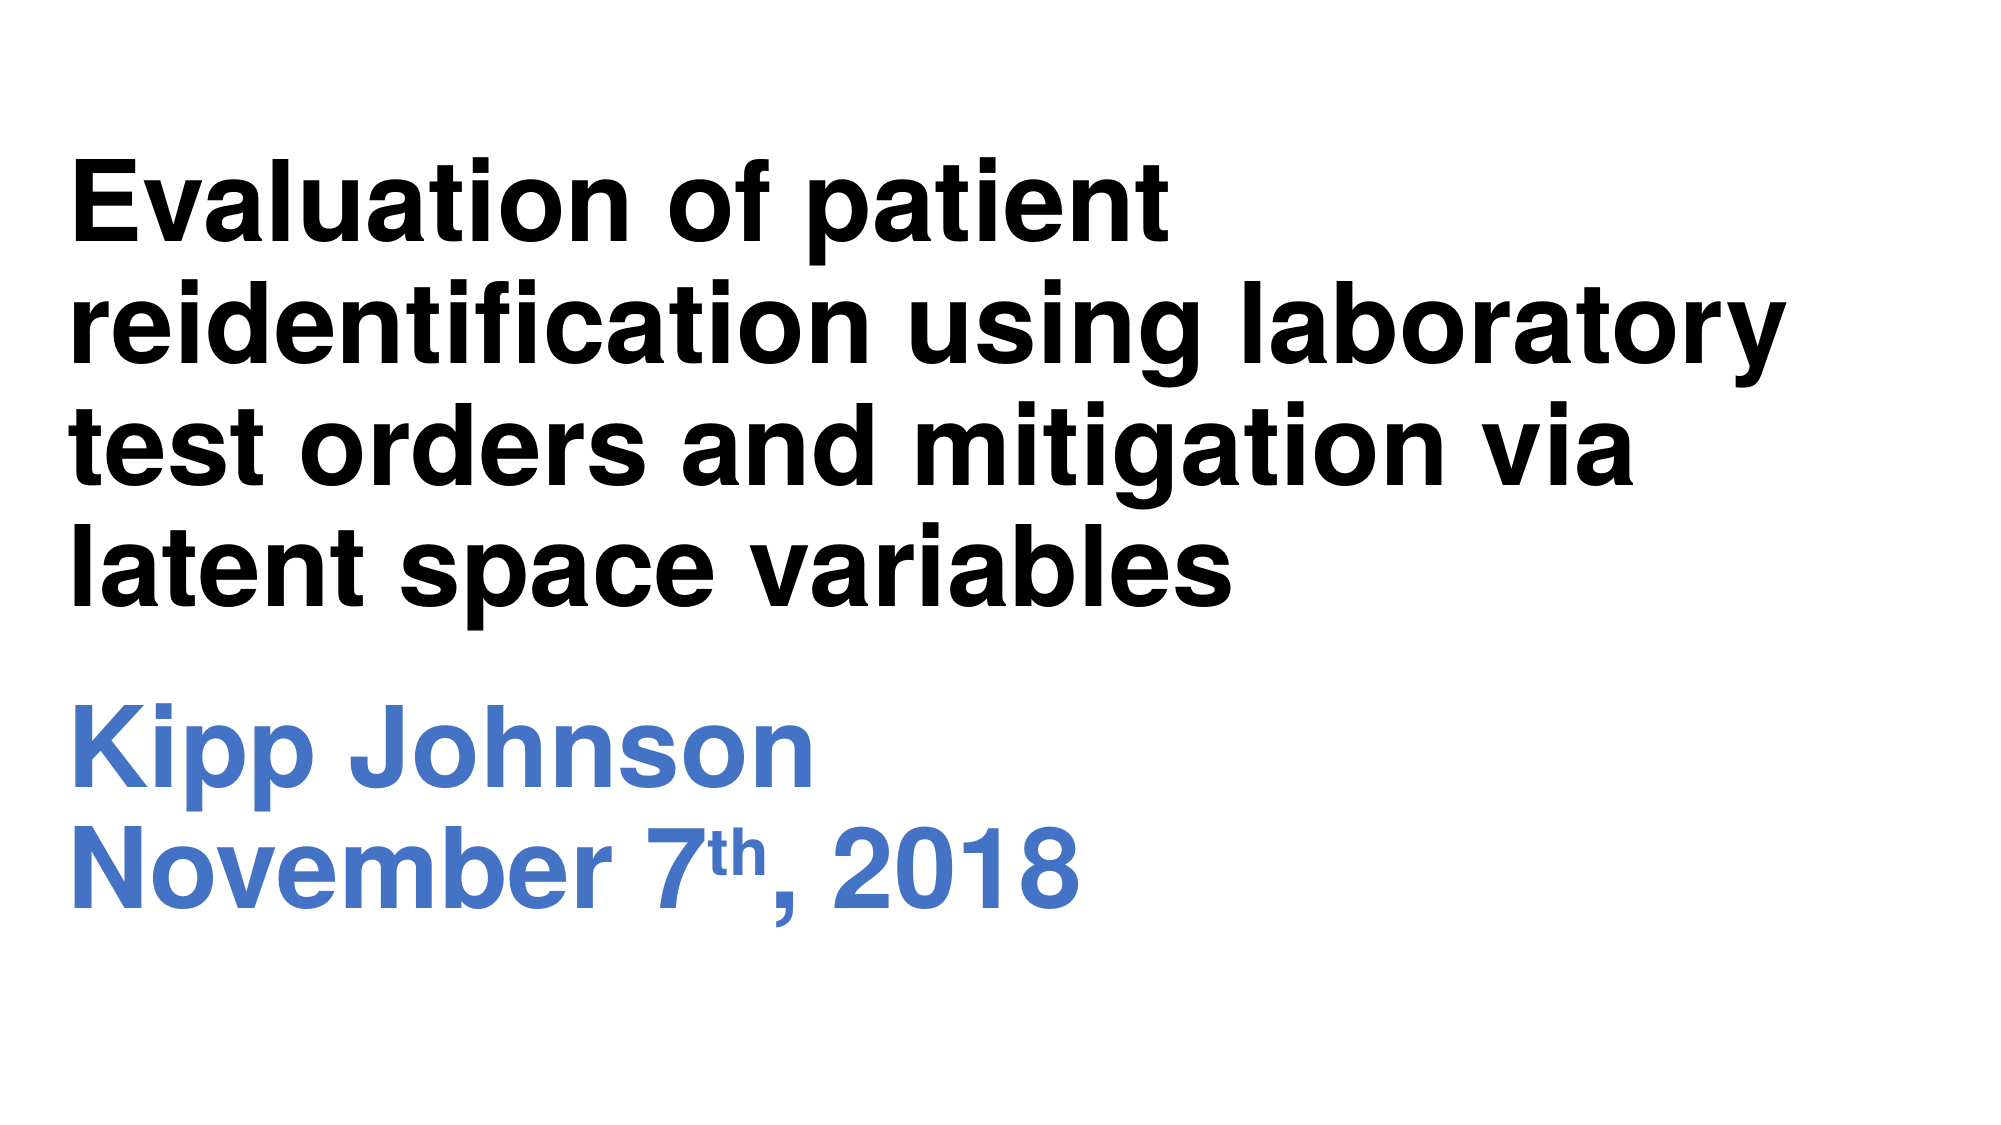

# Evaluation of patient reidentification using laboratory test orders and mitigation via latent space variables
Kipp Johnson
November 7th, 2018